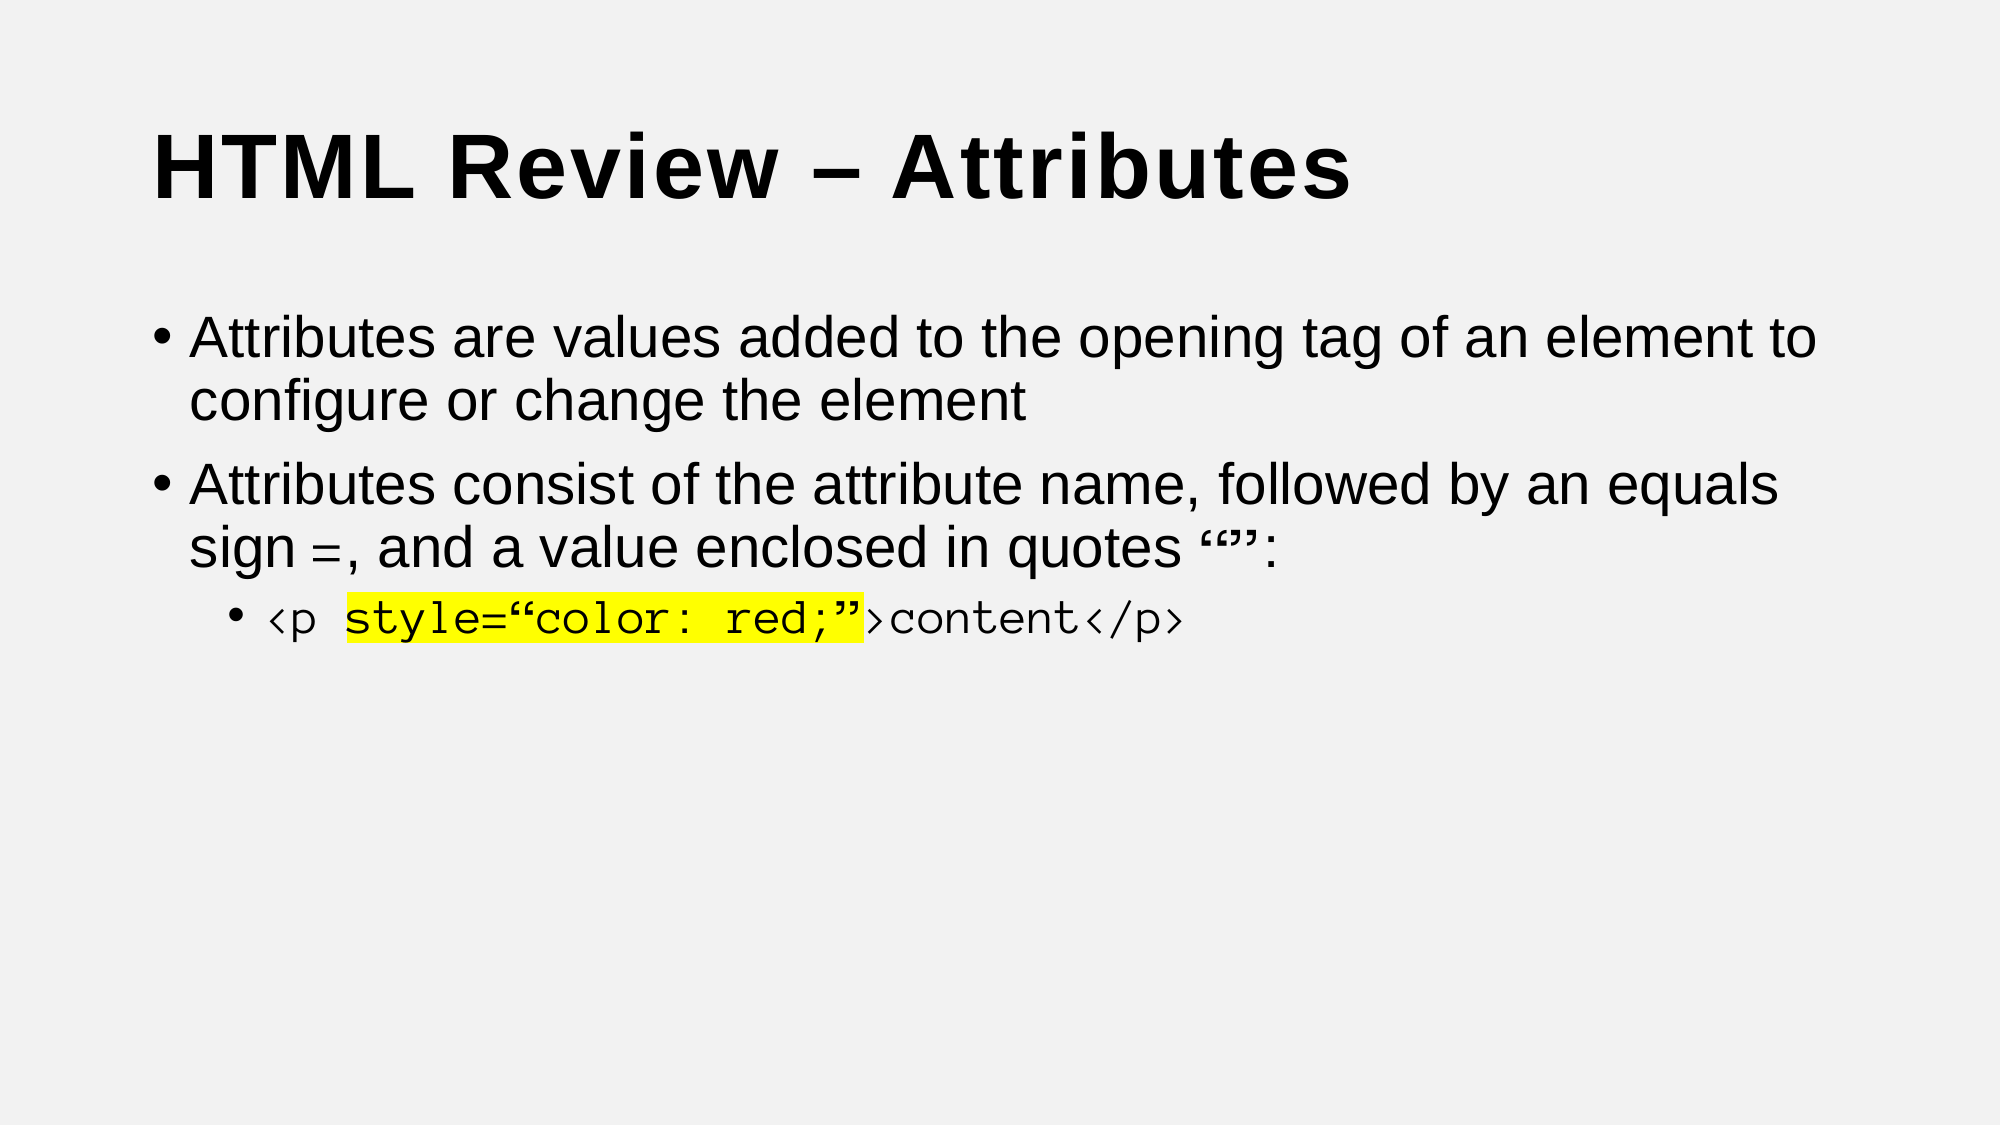

# HTML Review – Attributes
Attributes are values added to the opening tag of an element to configure or change the element
Attributes consist of the attribute name, followed by an equals sign =, and a value enclosed in quotes “”:
<p style=“color: red;”>content</p>